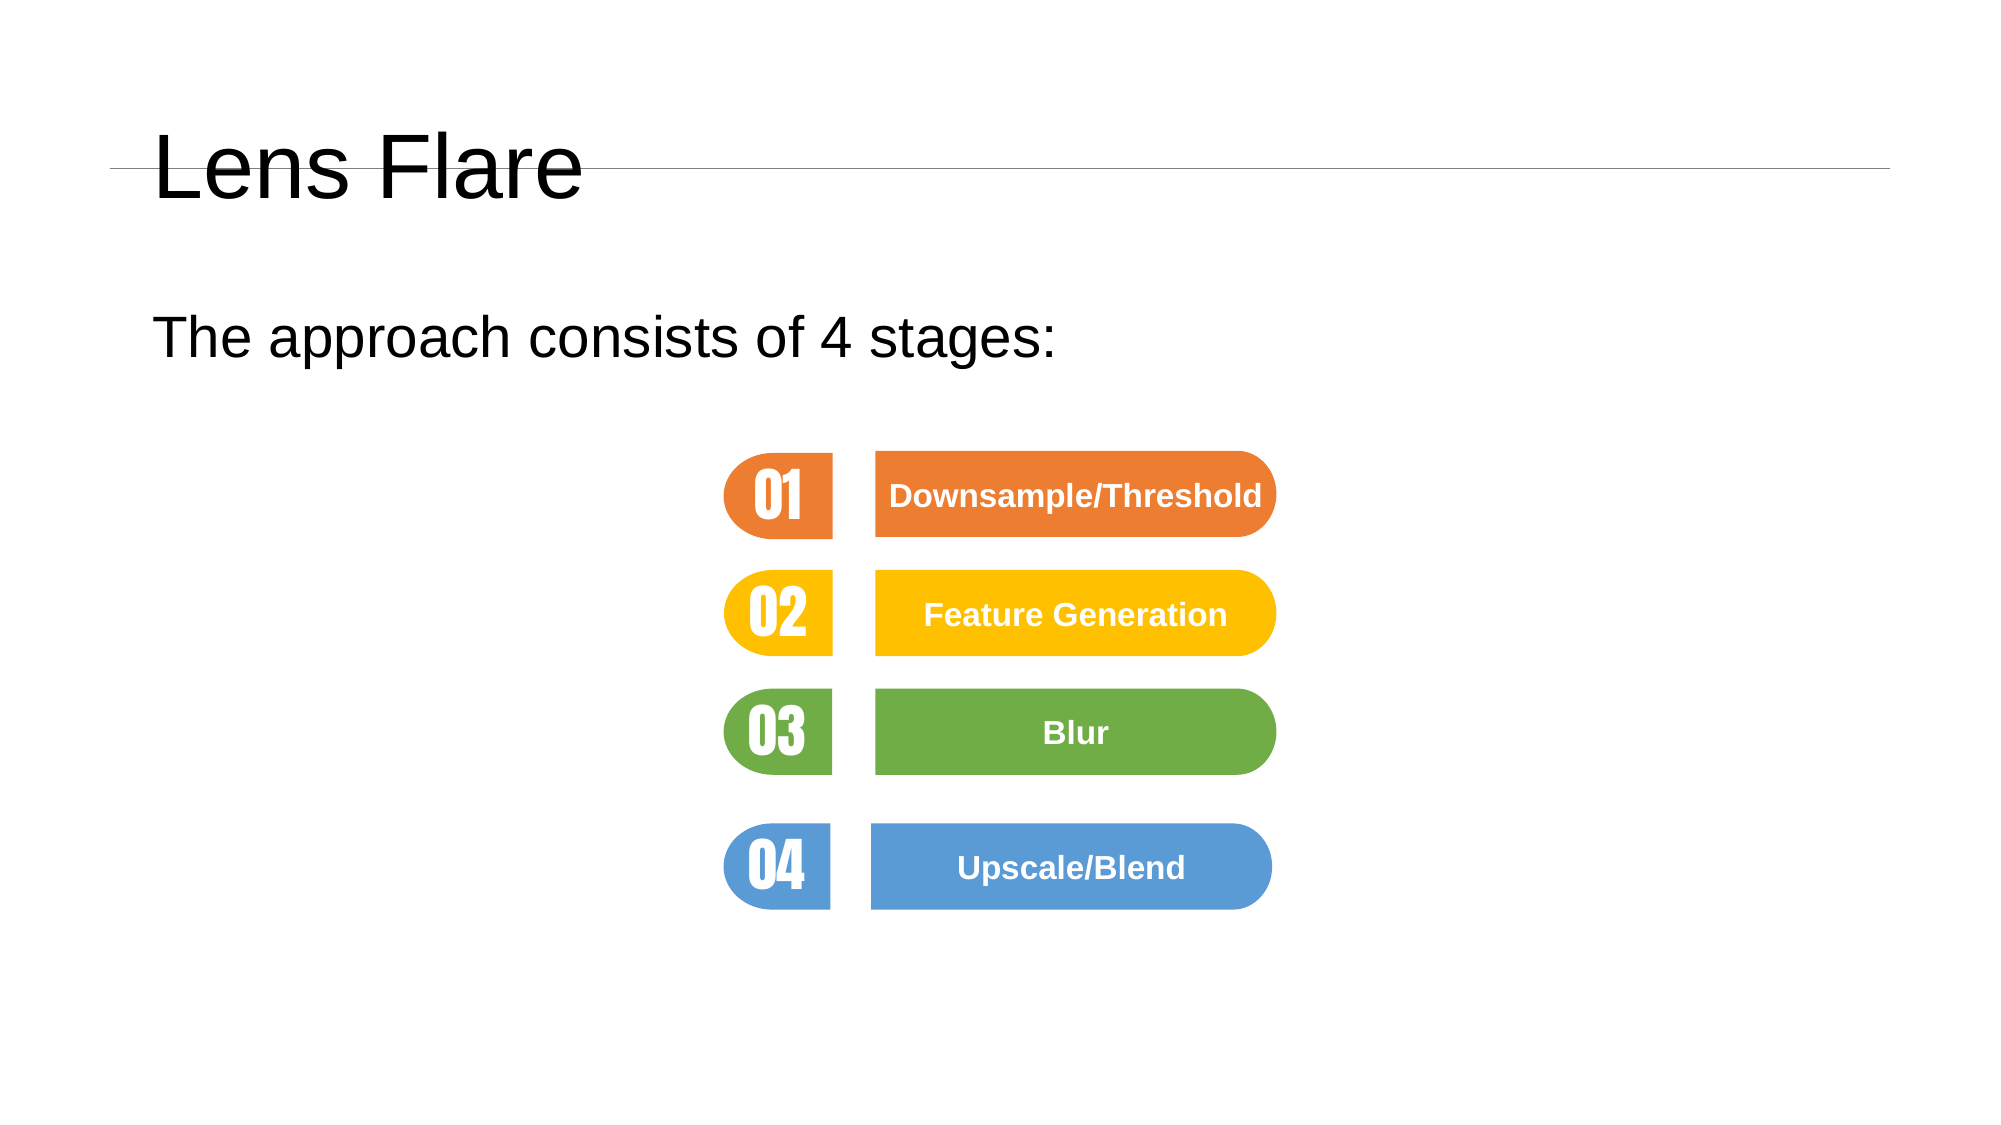

# Lens Flare
The approach consists of 4 stages:
Downsample/Threshold
01
02
Feature Generation
03
Blur
04
Upscale/Blend